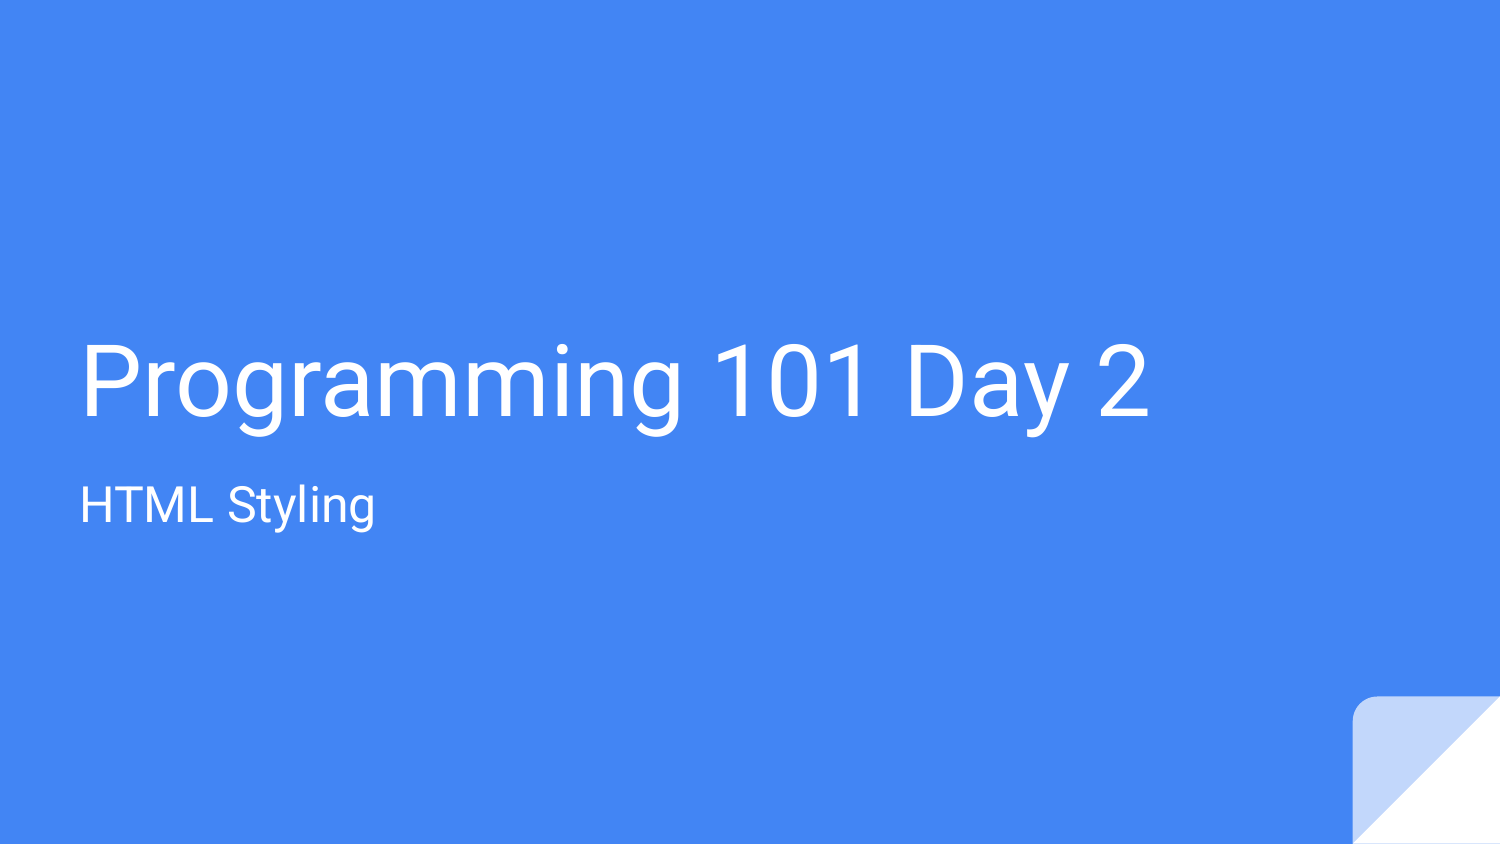

# Programming 101 Day 2
HTML Styling